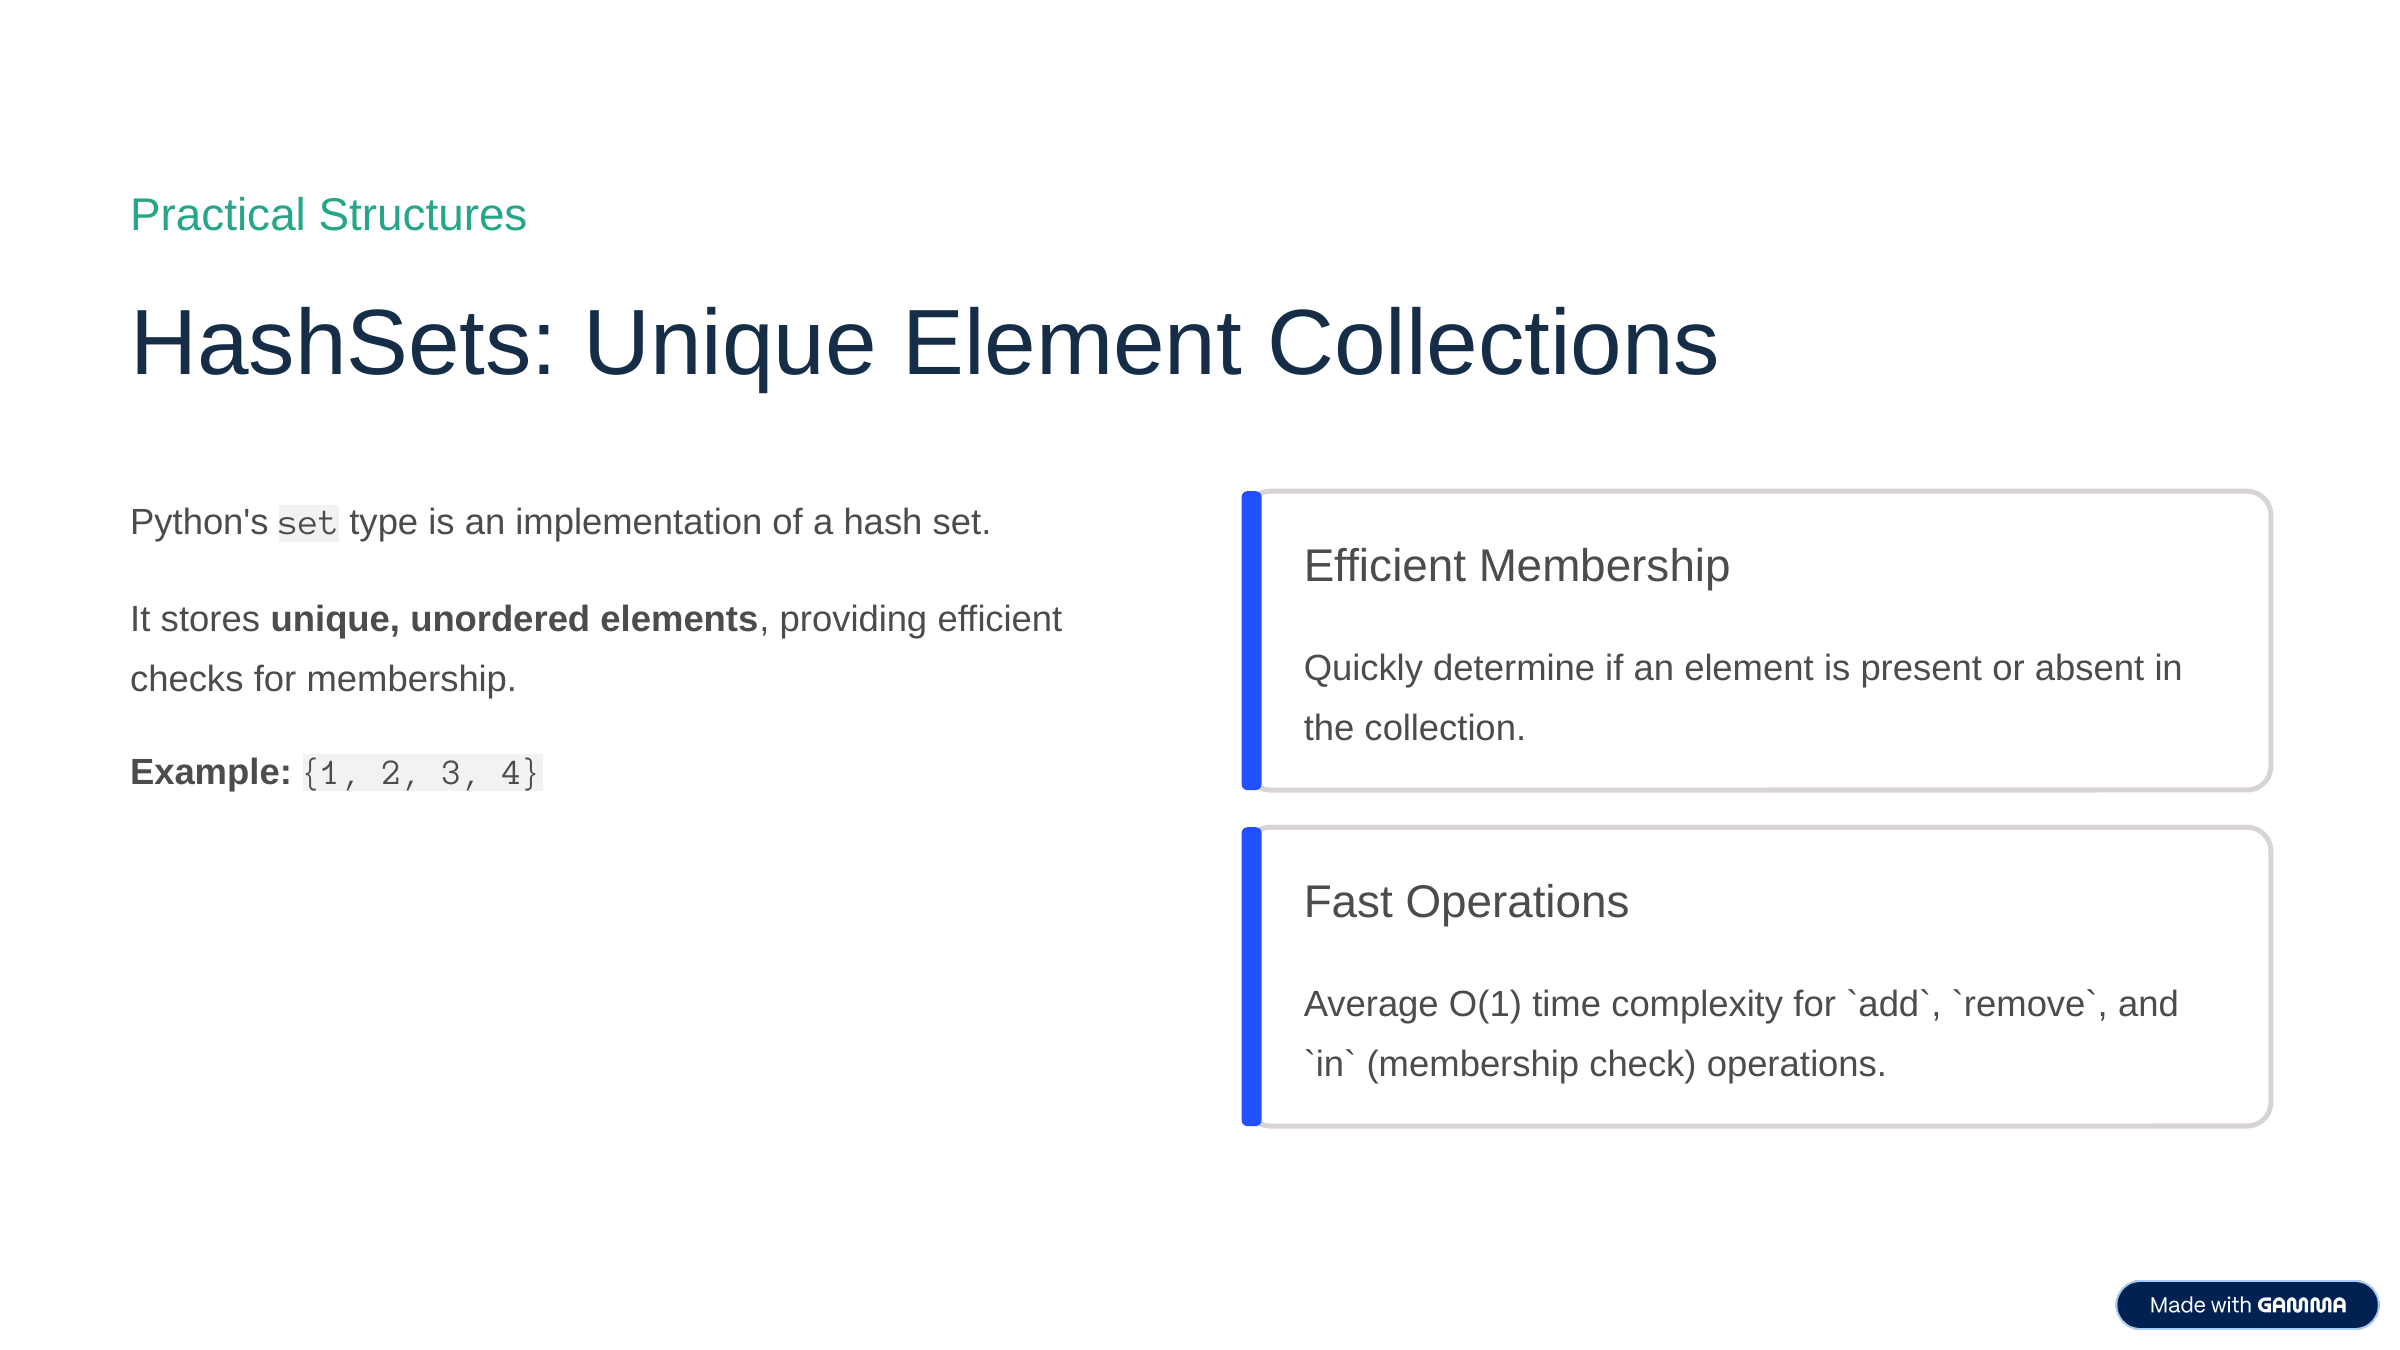

Practical Structures
HashSets: Unique Element Collections
Python's set type is an implementation of a hash set.

Efficient Membership
It stores unique, unordered elements, providing efficient checks for membership.
Quickly determine if an element is present or absent in the collection.
Example: {1, 2, 3, 4}

Fast Operations
Average O(1) time complexity for `add`, `remove`, and `in` (membership check) operations.